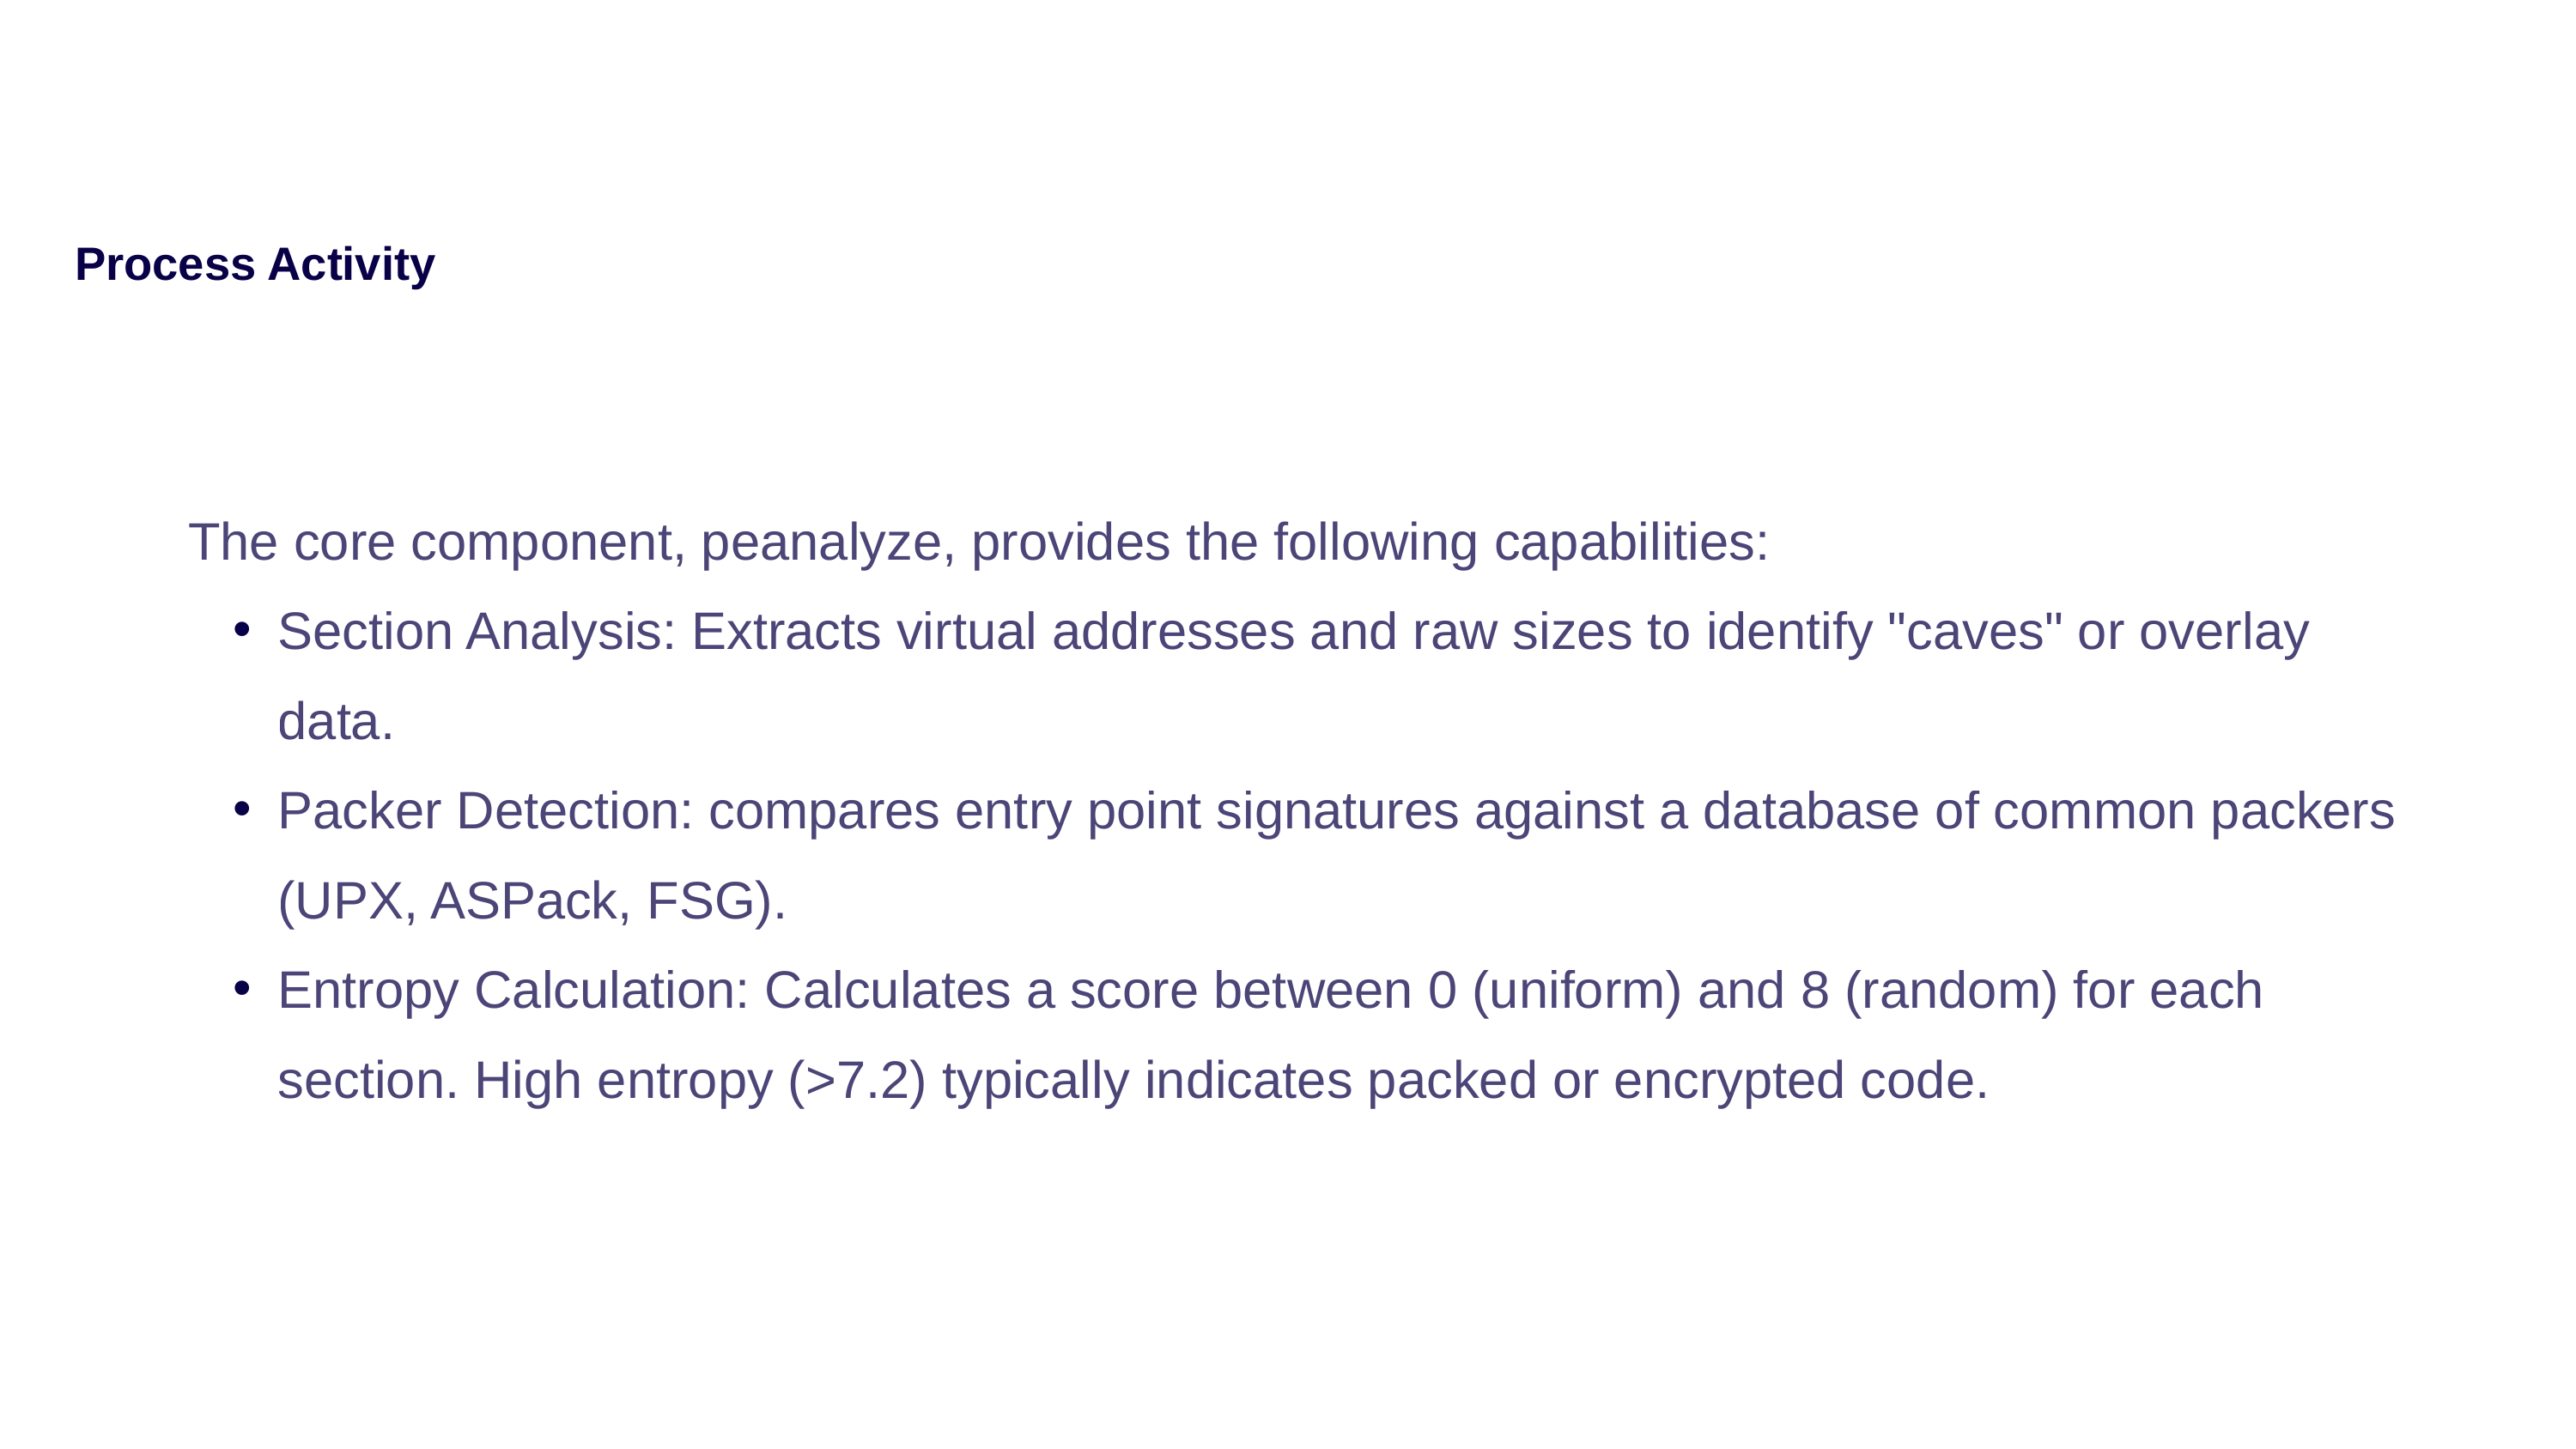

Process Activity
The core component, peanalyze, provides the following capabilities:
Section Analysis: Extracts virtual addresses and raw sizes to identify "caves" or overlay data.
Packer Detection: compares entry point signatures against a database of common packers (UPX, ASPack, FSG).
Entropy Calculation: Calculates a score between 0 (uniform) and 8 (random) for each section. High entropy (>7.2) typically indicates packed or encrypted code.